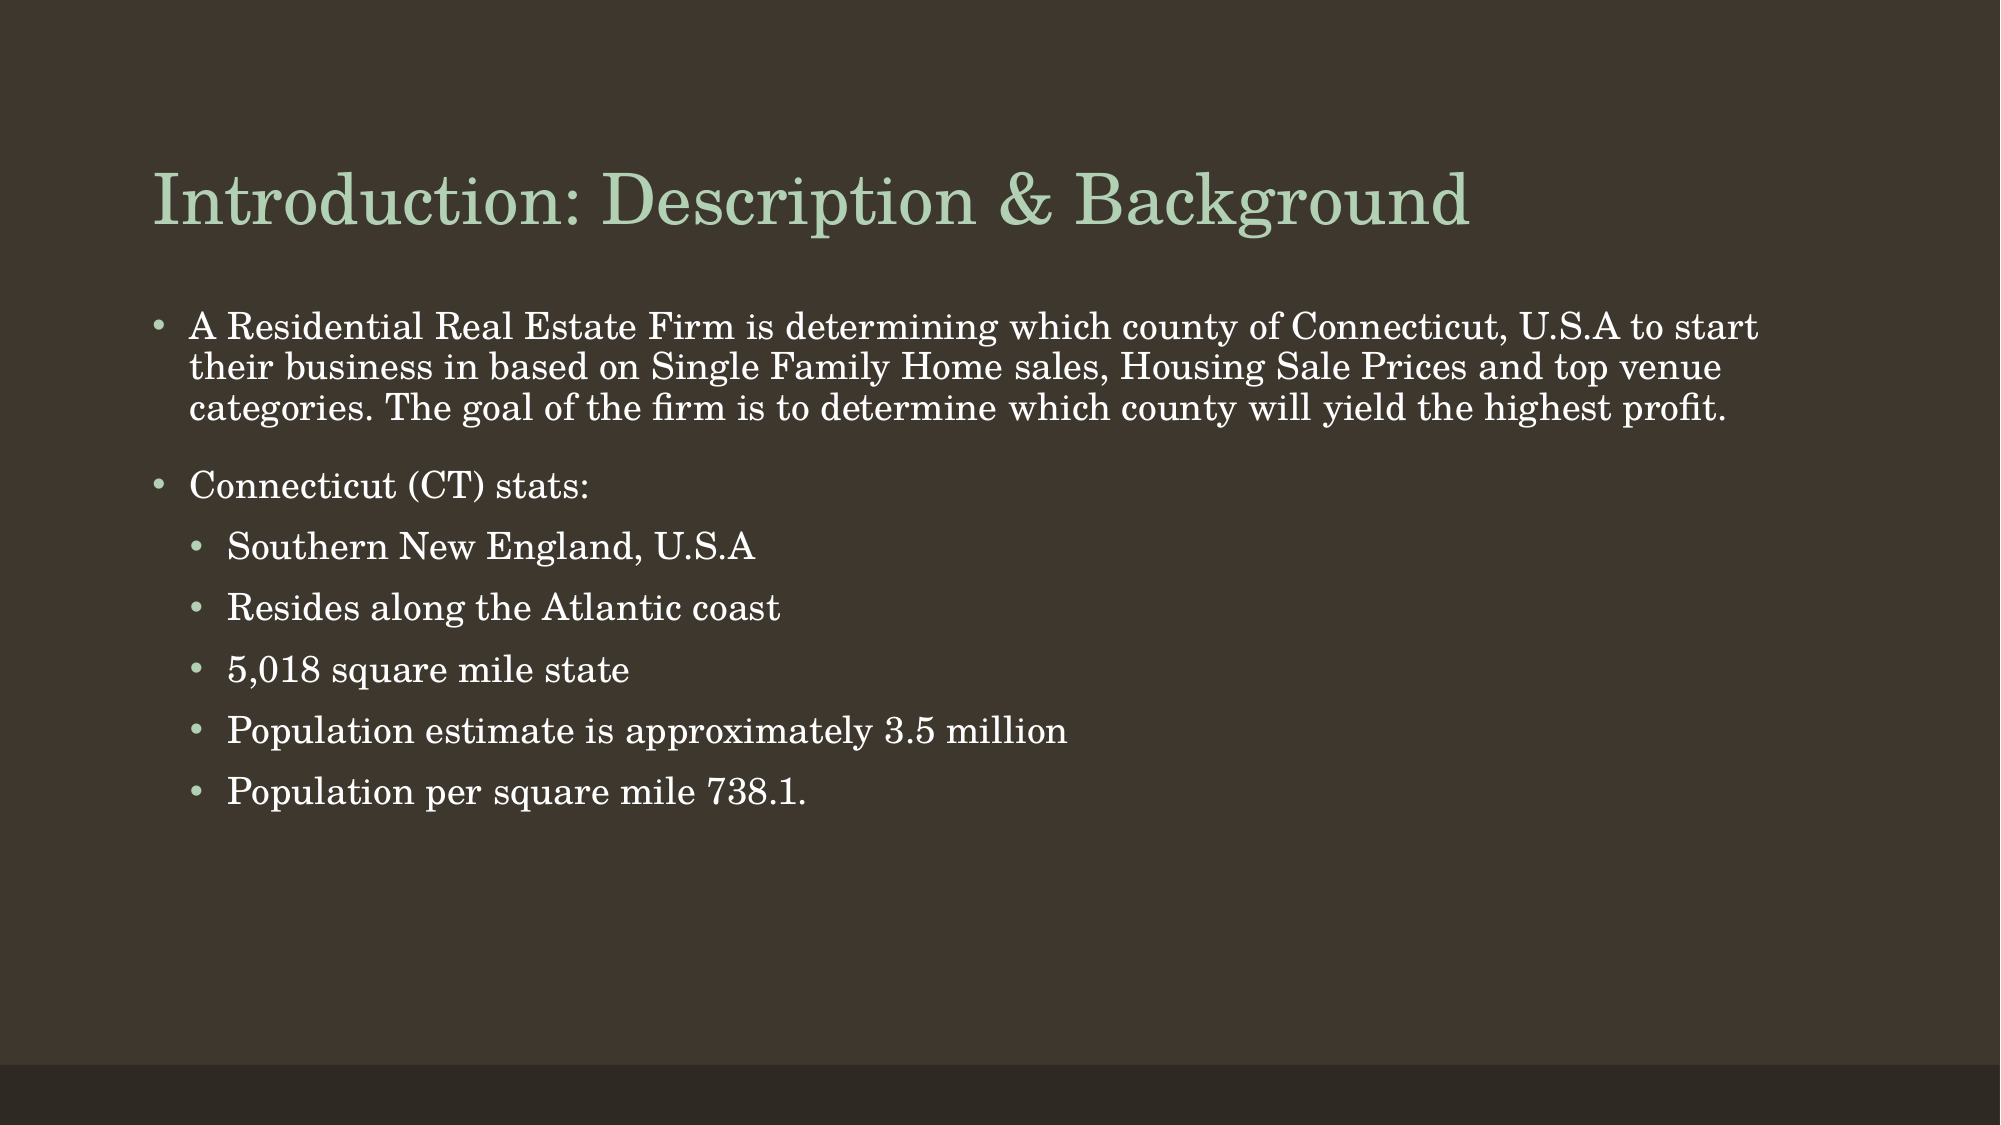

# Introduction: Description & Background
A Residential Real Estate Firm is determining which county of Connecticut, U.S.A to start their business in based on Single Family Home sales, Housing Sale Prices and top venue categories. The goal of the firm is to determine which county will yield the highest profit.
Connecticut (CT) stats:
Southern New England, U.S.A
Resides along the Atlantic coast
5,018 square mile state
Population estimate is approximately 3.5 million
Population per square mile 738.1.